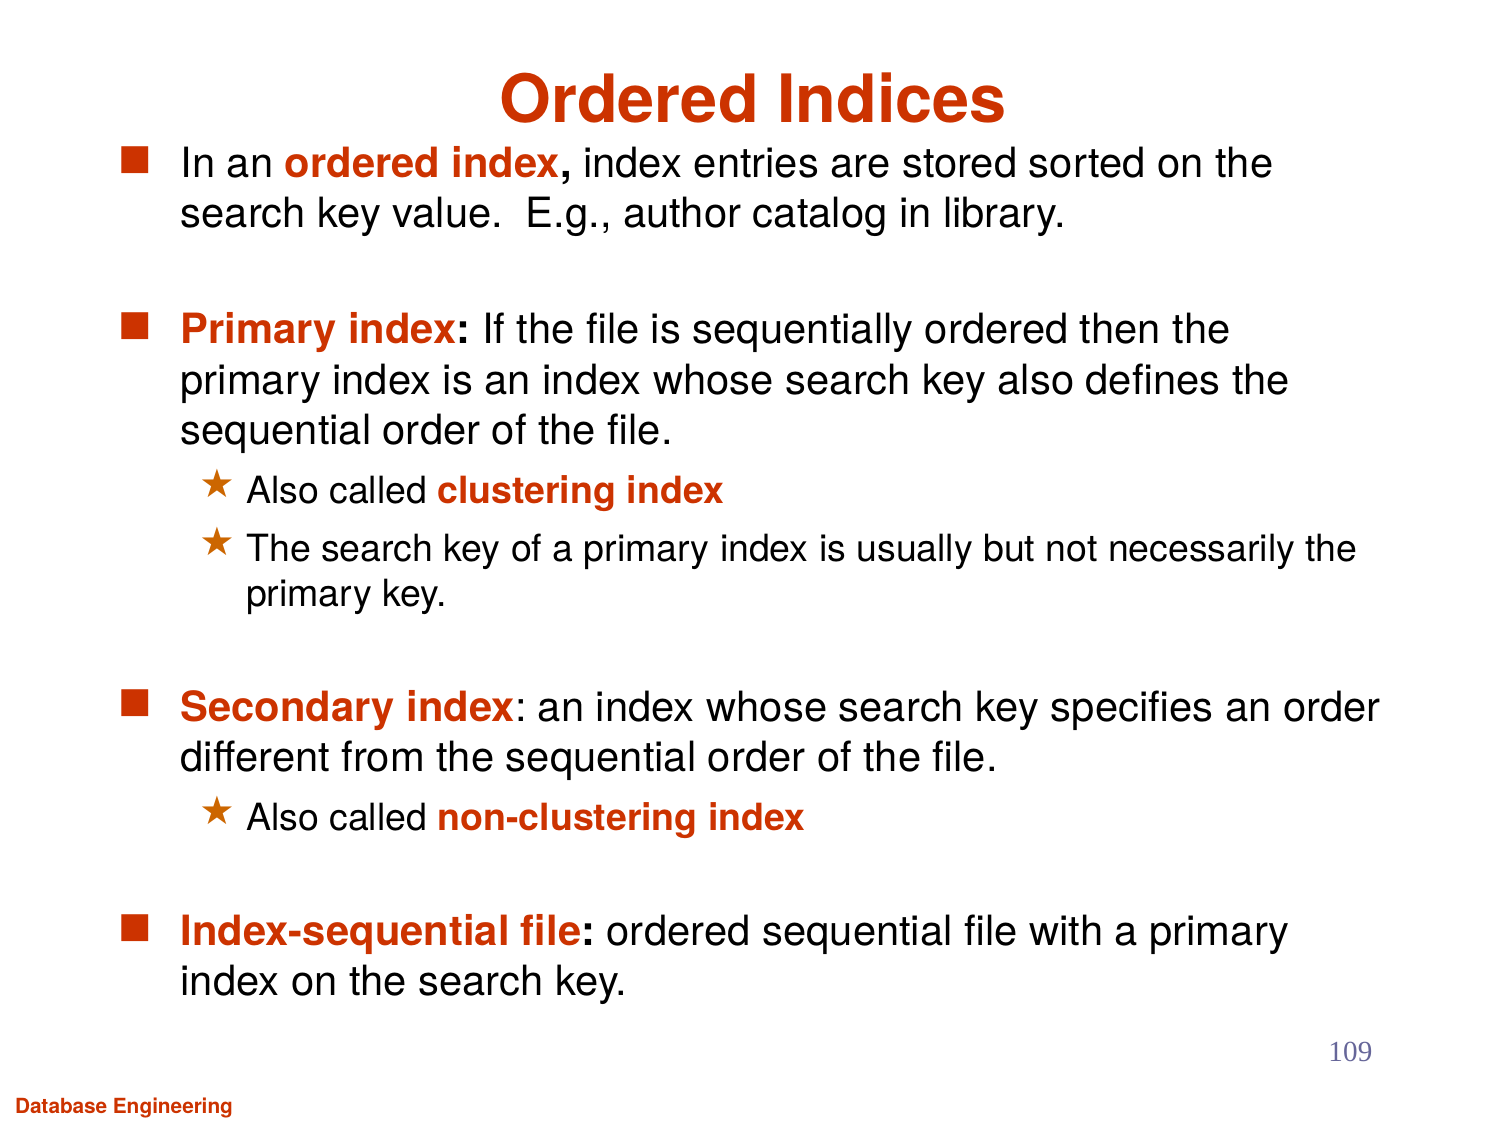

# Ordered Indices
In an ordered index, index entries are stored sorted on the search key value.  E.g., author catalog in library.

Primary index: If the file is sequentially ordered then the primary index is an index whose search key also defines the sequential order of the file.
Also called clustering index
The search key of a primary index is usually but not necessarily the primary key.

Secondary index: an index whose search key specifies an order different from the sequential order of the file.
Also called non-clustering index

Index-sequential file: ordered sequential file with a primary index on the search key.
109